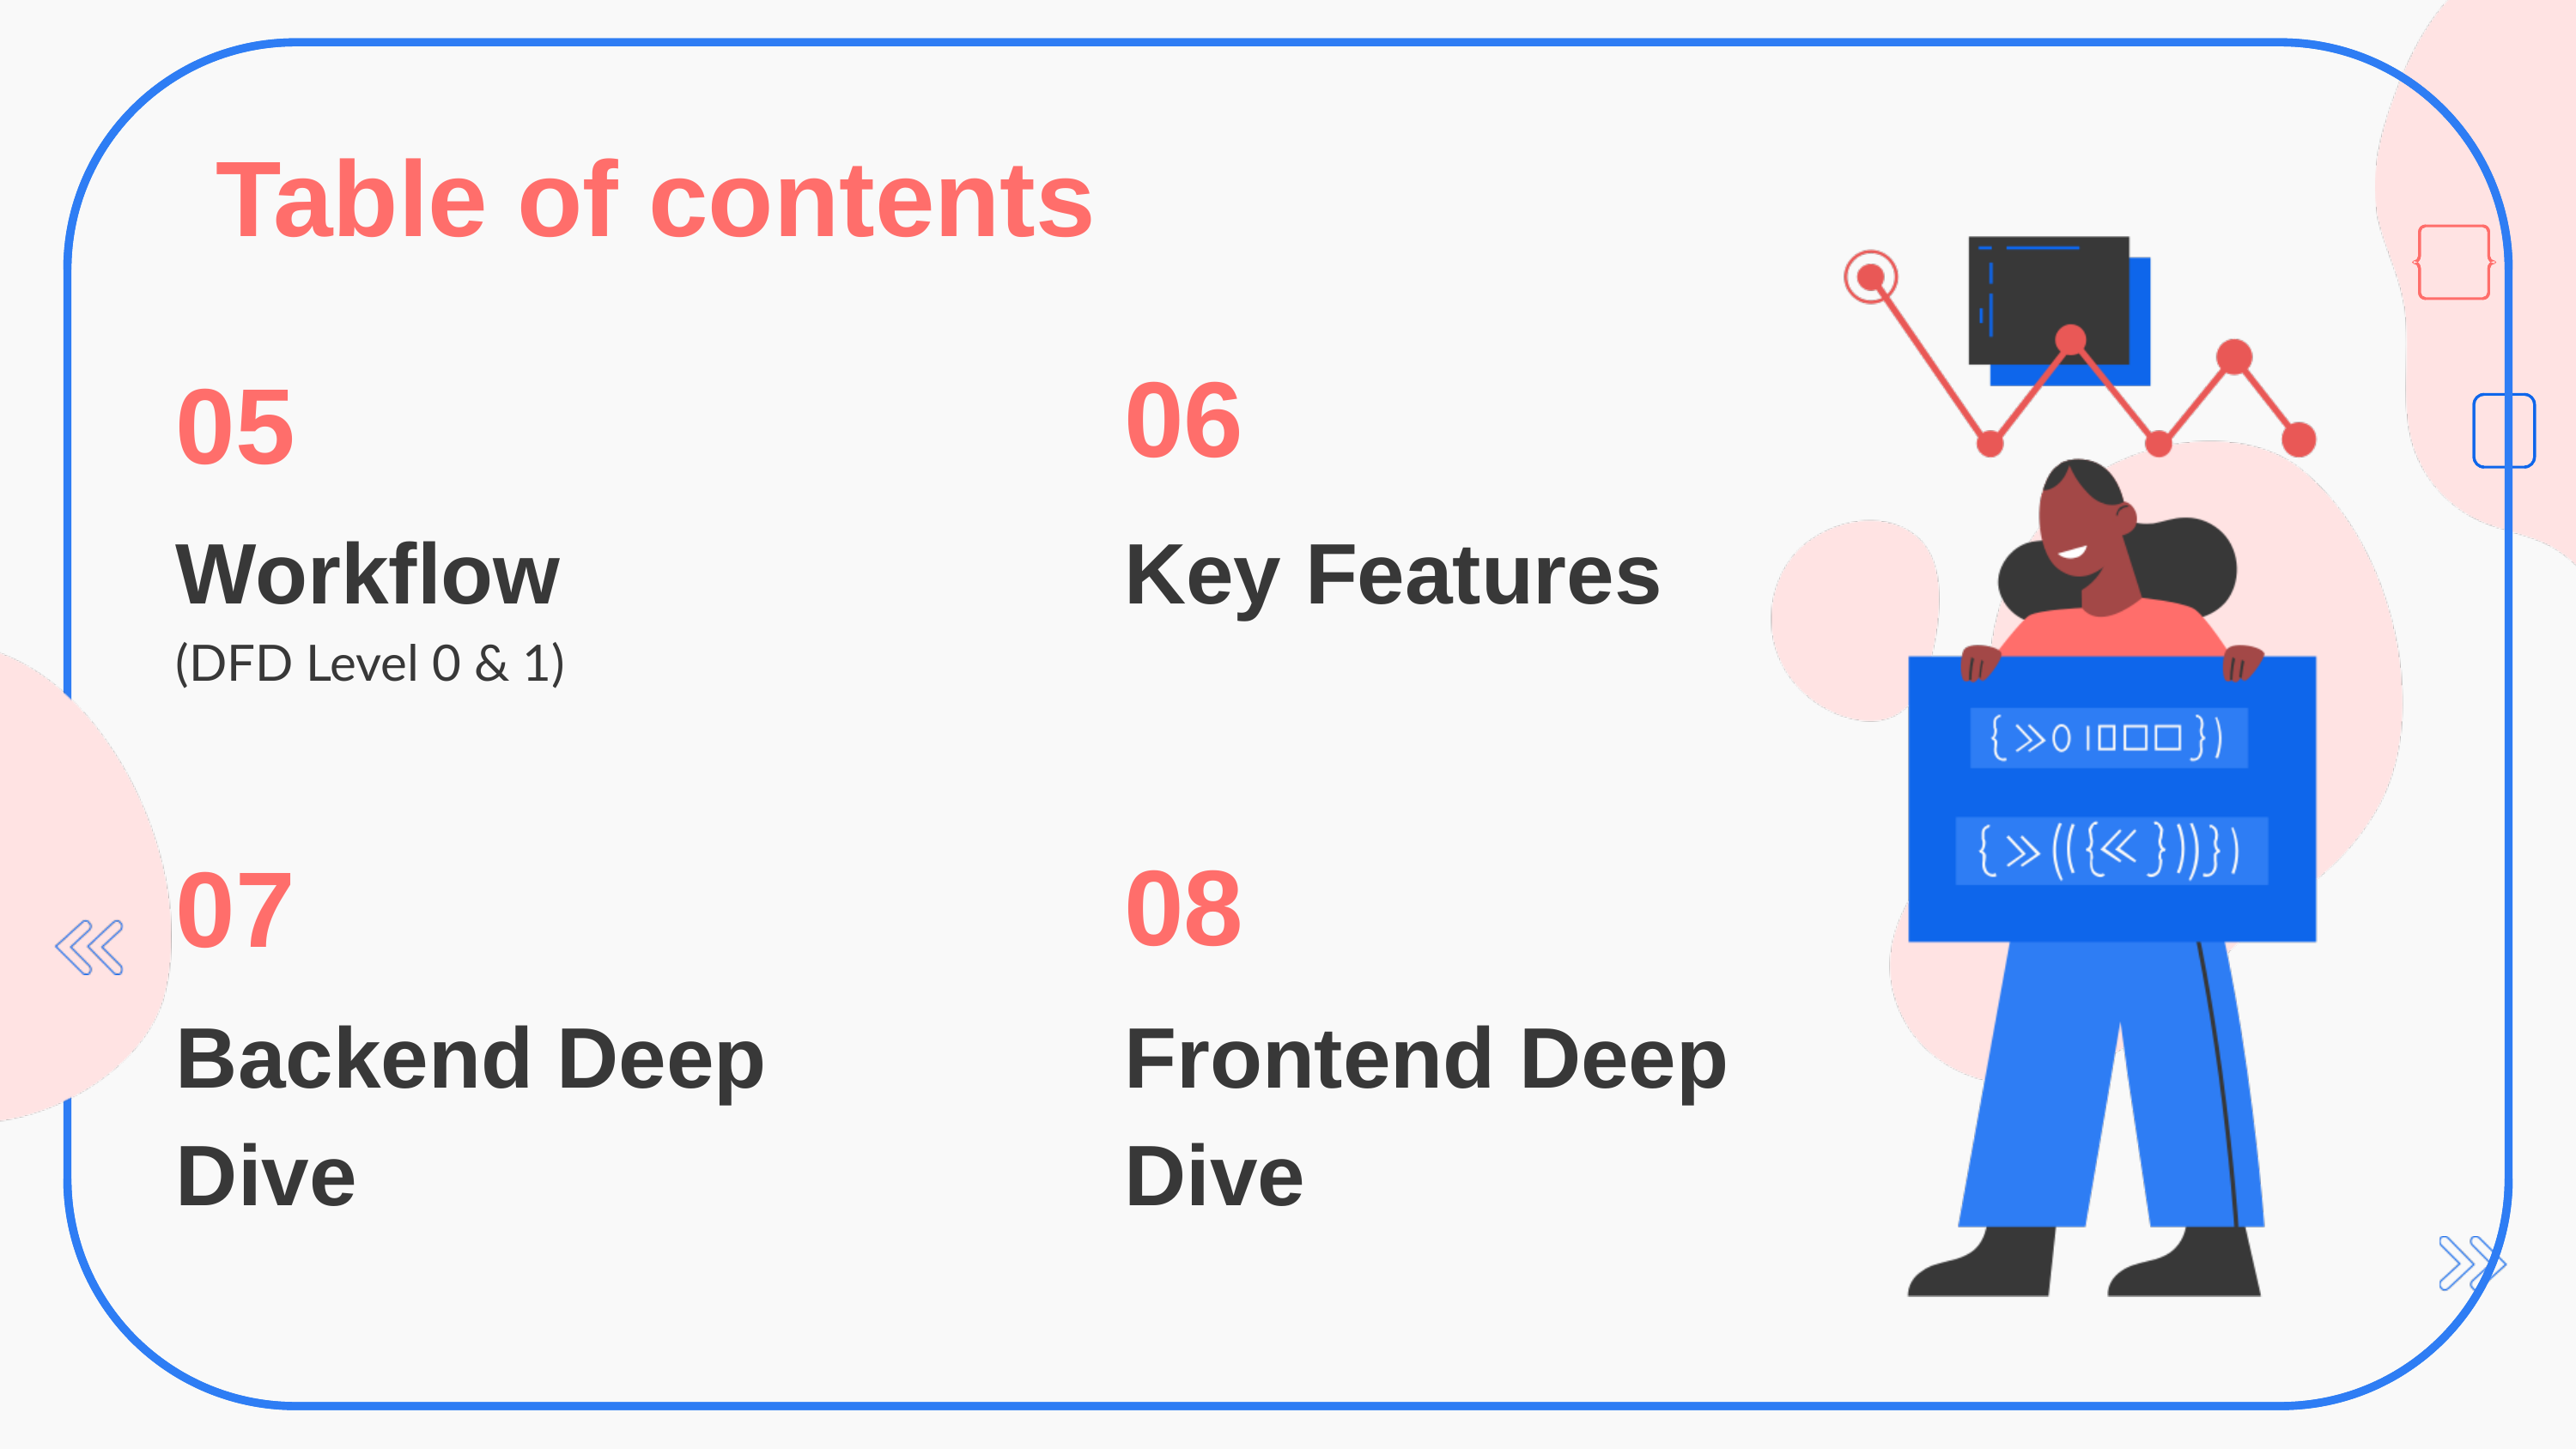

Table of contents

06
05

Workflow
Key Features
(DFD Level 0 & 1)
08
07

Backend Deep Dive
Frontend Deep Dive